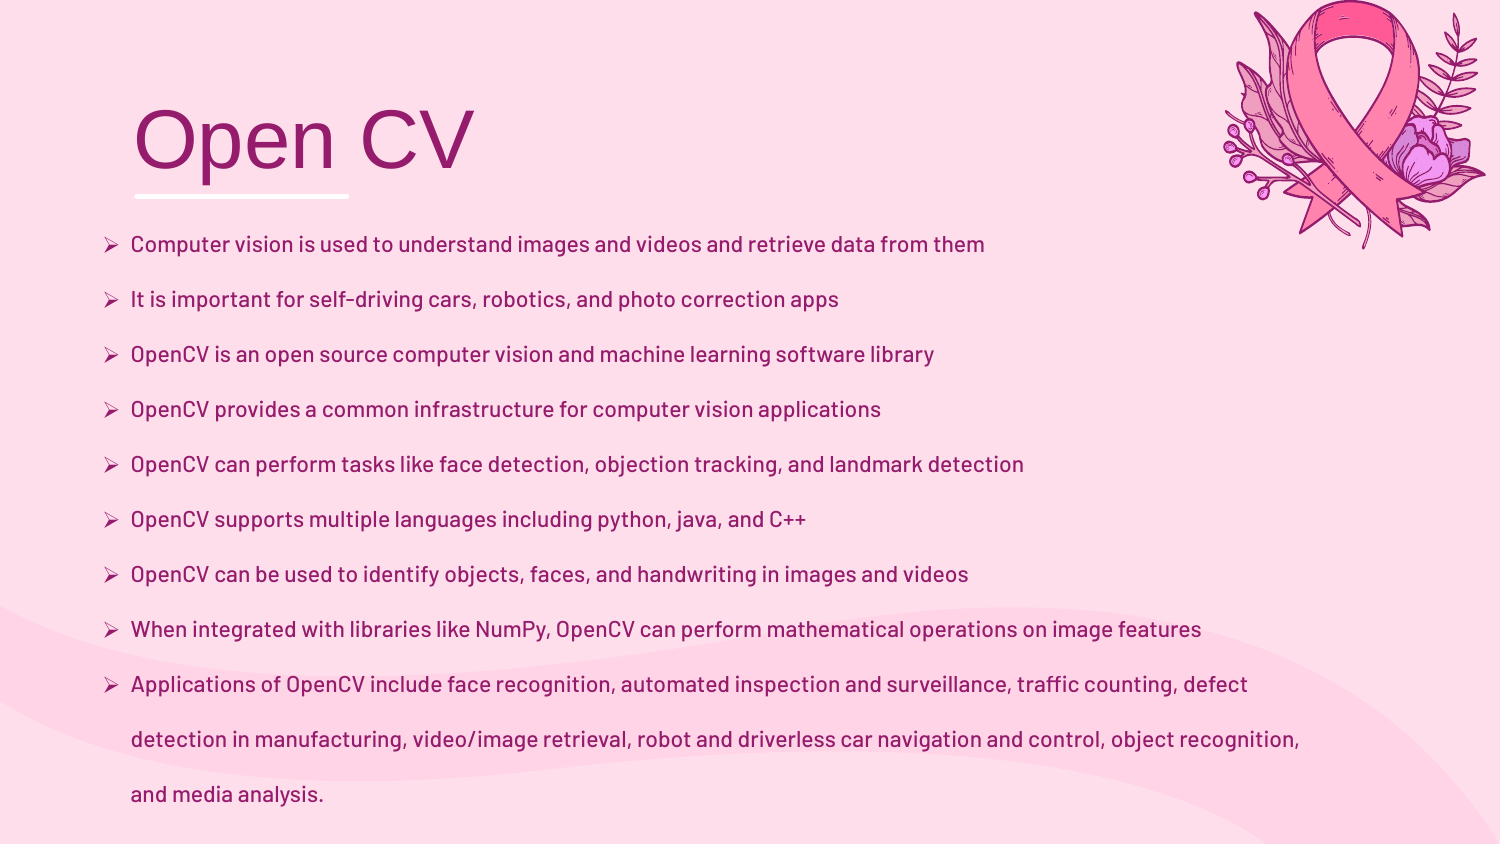

# Open CV
Computer vision is used to understand images and videos and retrieve data from them
It is important for self-driving cars, robotics, and photo correction apps
OpenCV is an open source computer vision and machine learning software library
OpenCV provides a common infrastructure for computer vision applications
OpenCV can perform tasks like face detection, objection tracking, and landmark detection
OpenCV supports multiple languages including python, java, and C++
OpenCV can be used to identify objects, faces, and handwriting in images and videos
When integrated with libraries like NumPy, OpenCV can perform mathematical operations on image features
Applications of OpenCV include face recognition, automated inspection and surveillance, traffic counting, defect detection in manufacturing, video/image retrieval, robot and driverless car navigation and control, object recognition, and media analysis.